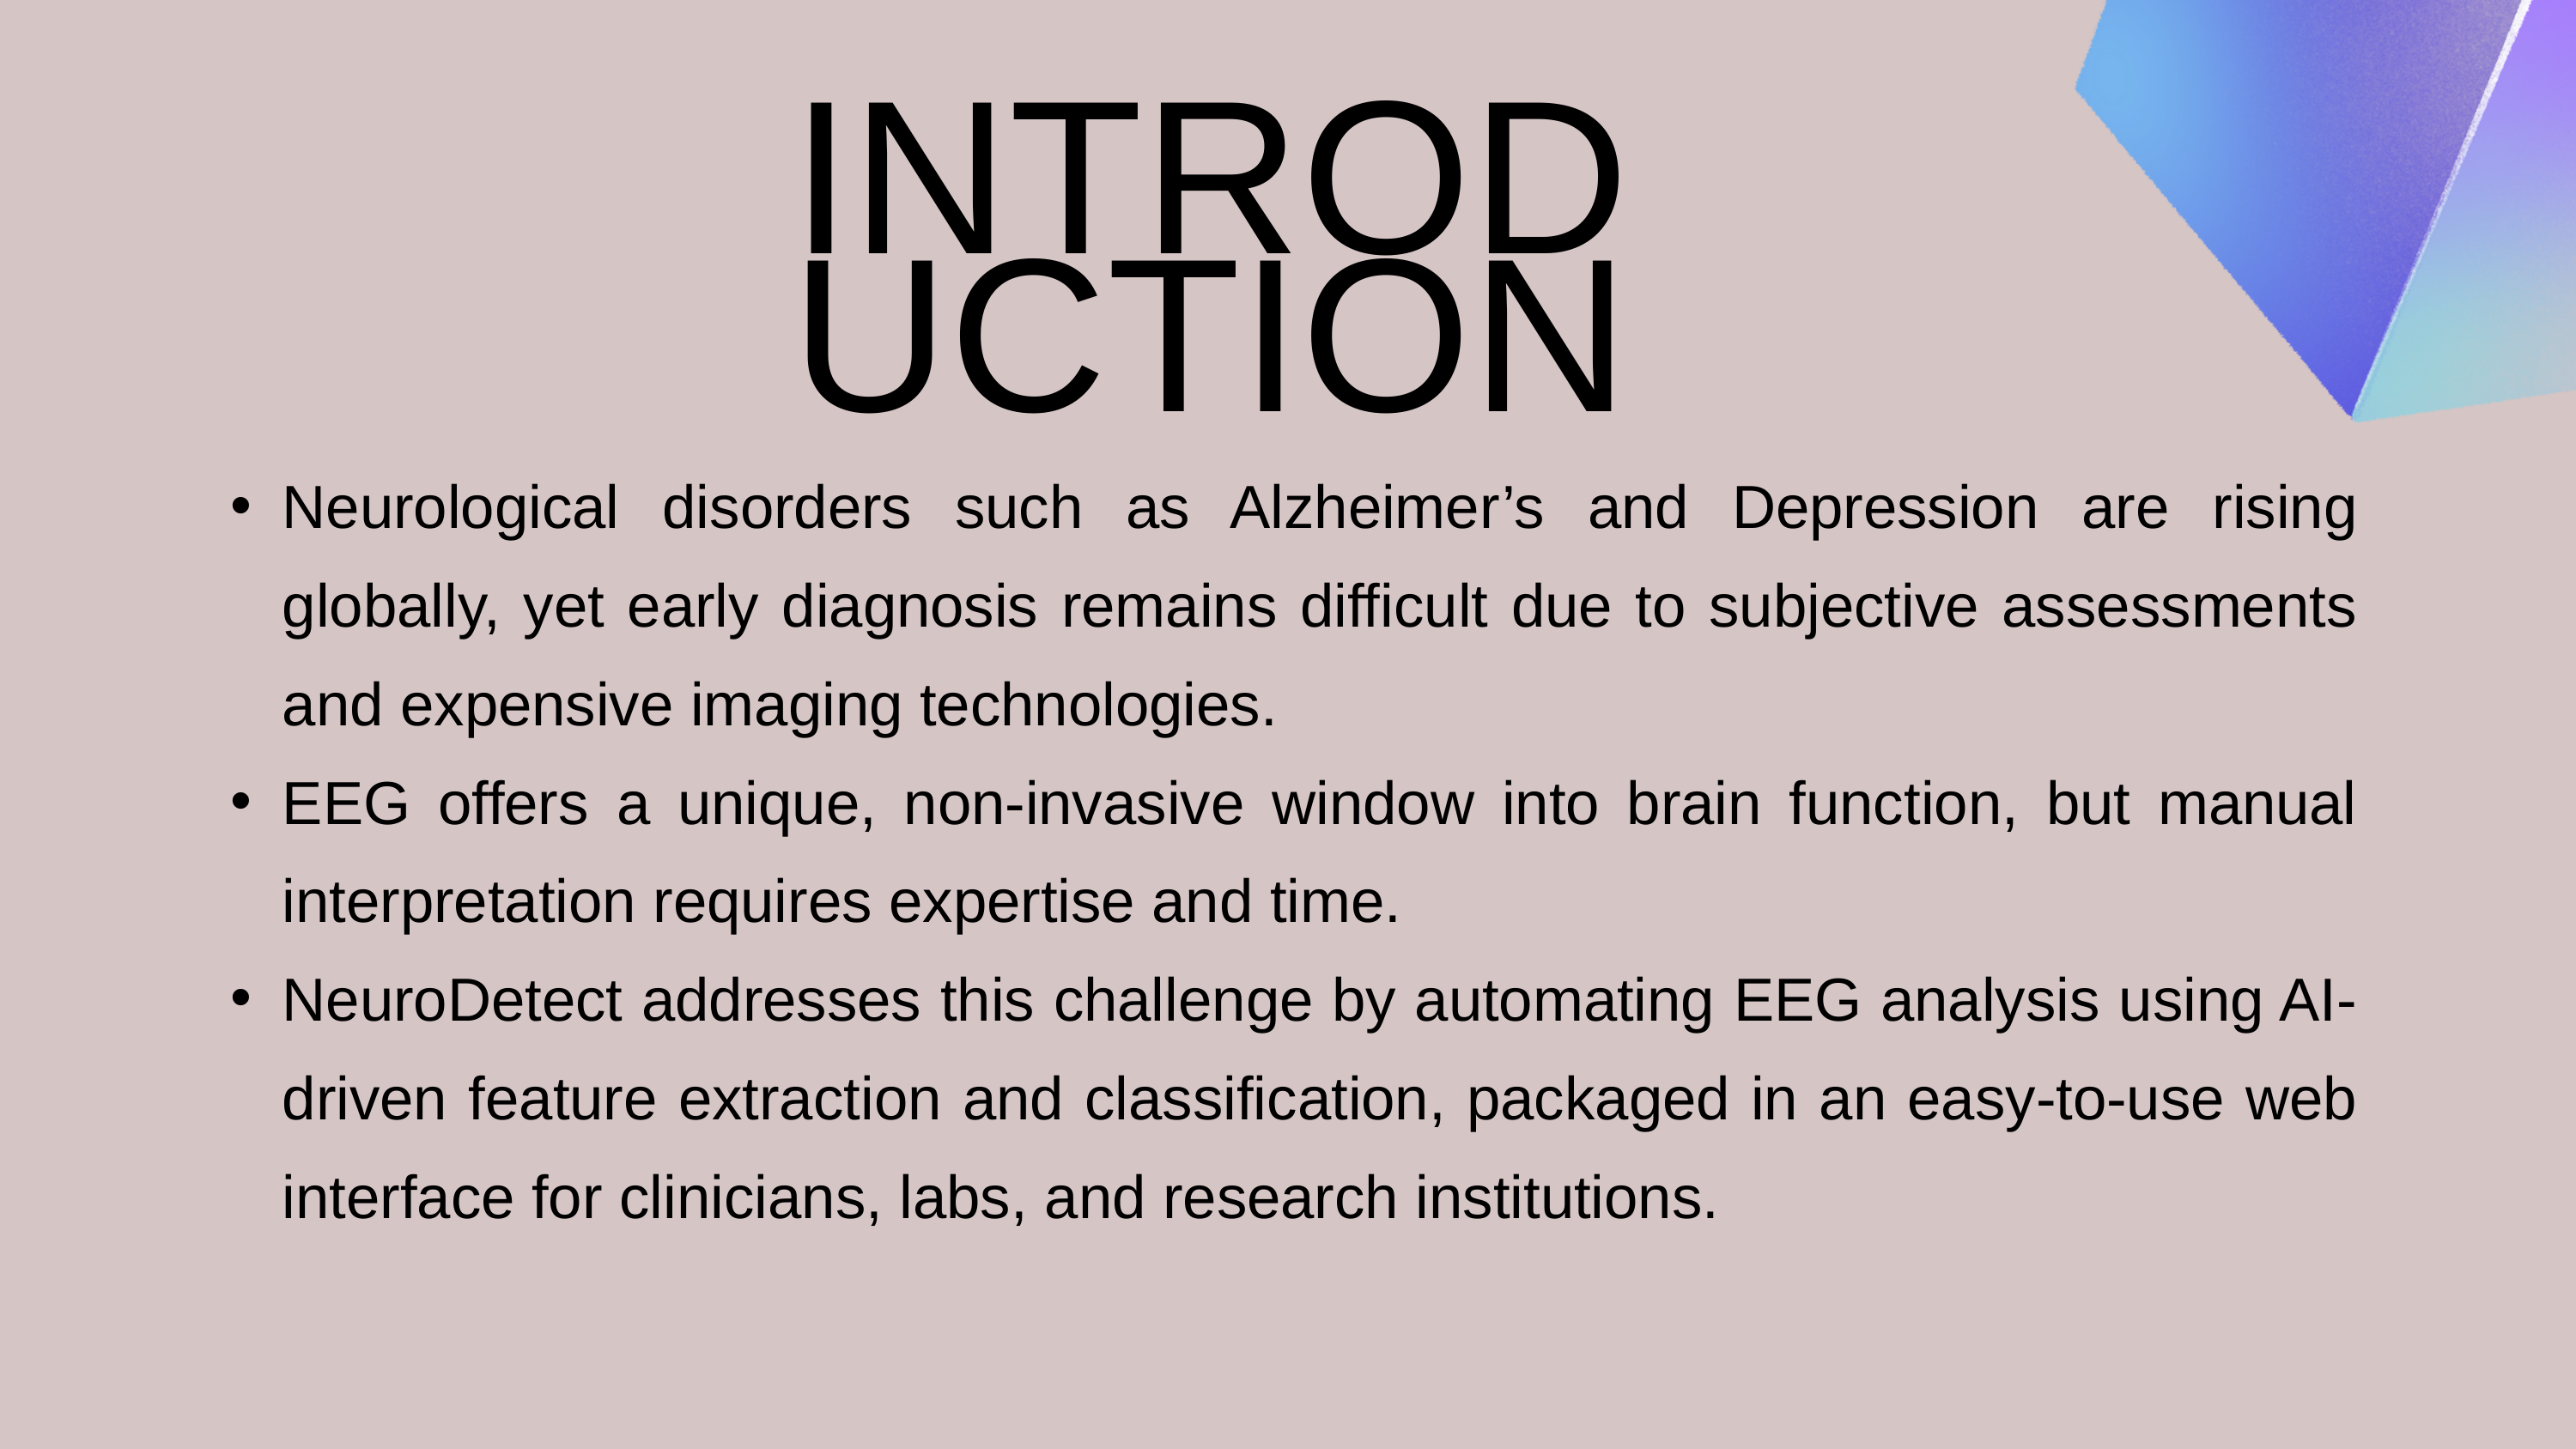

INTRODUCTION
Neurological disorders such as Alzheimer’s and Depression are rising globally, yet early diagnosis remains difficult due to subjective assessments and expensive imaging technologies.
EEG offers a unique, non-invasive window into brain function, but manual interpretation requires expertise and time.
NeuroDetect addresses this challenge by automating EEG analysis using AI-driven feature extraction and classification, packaged in an easy-to-use web interface for clinicians, labs, and research institutions.